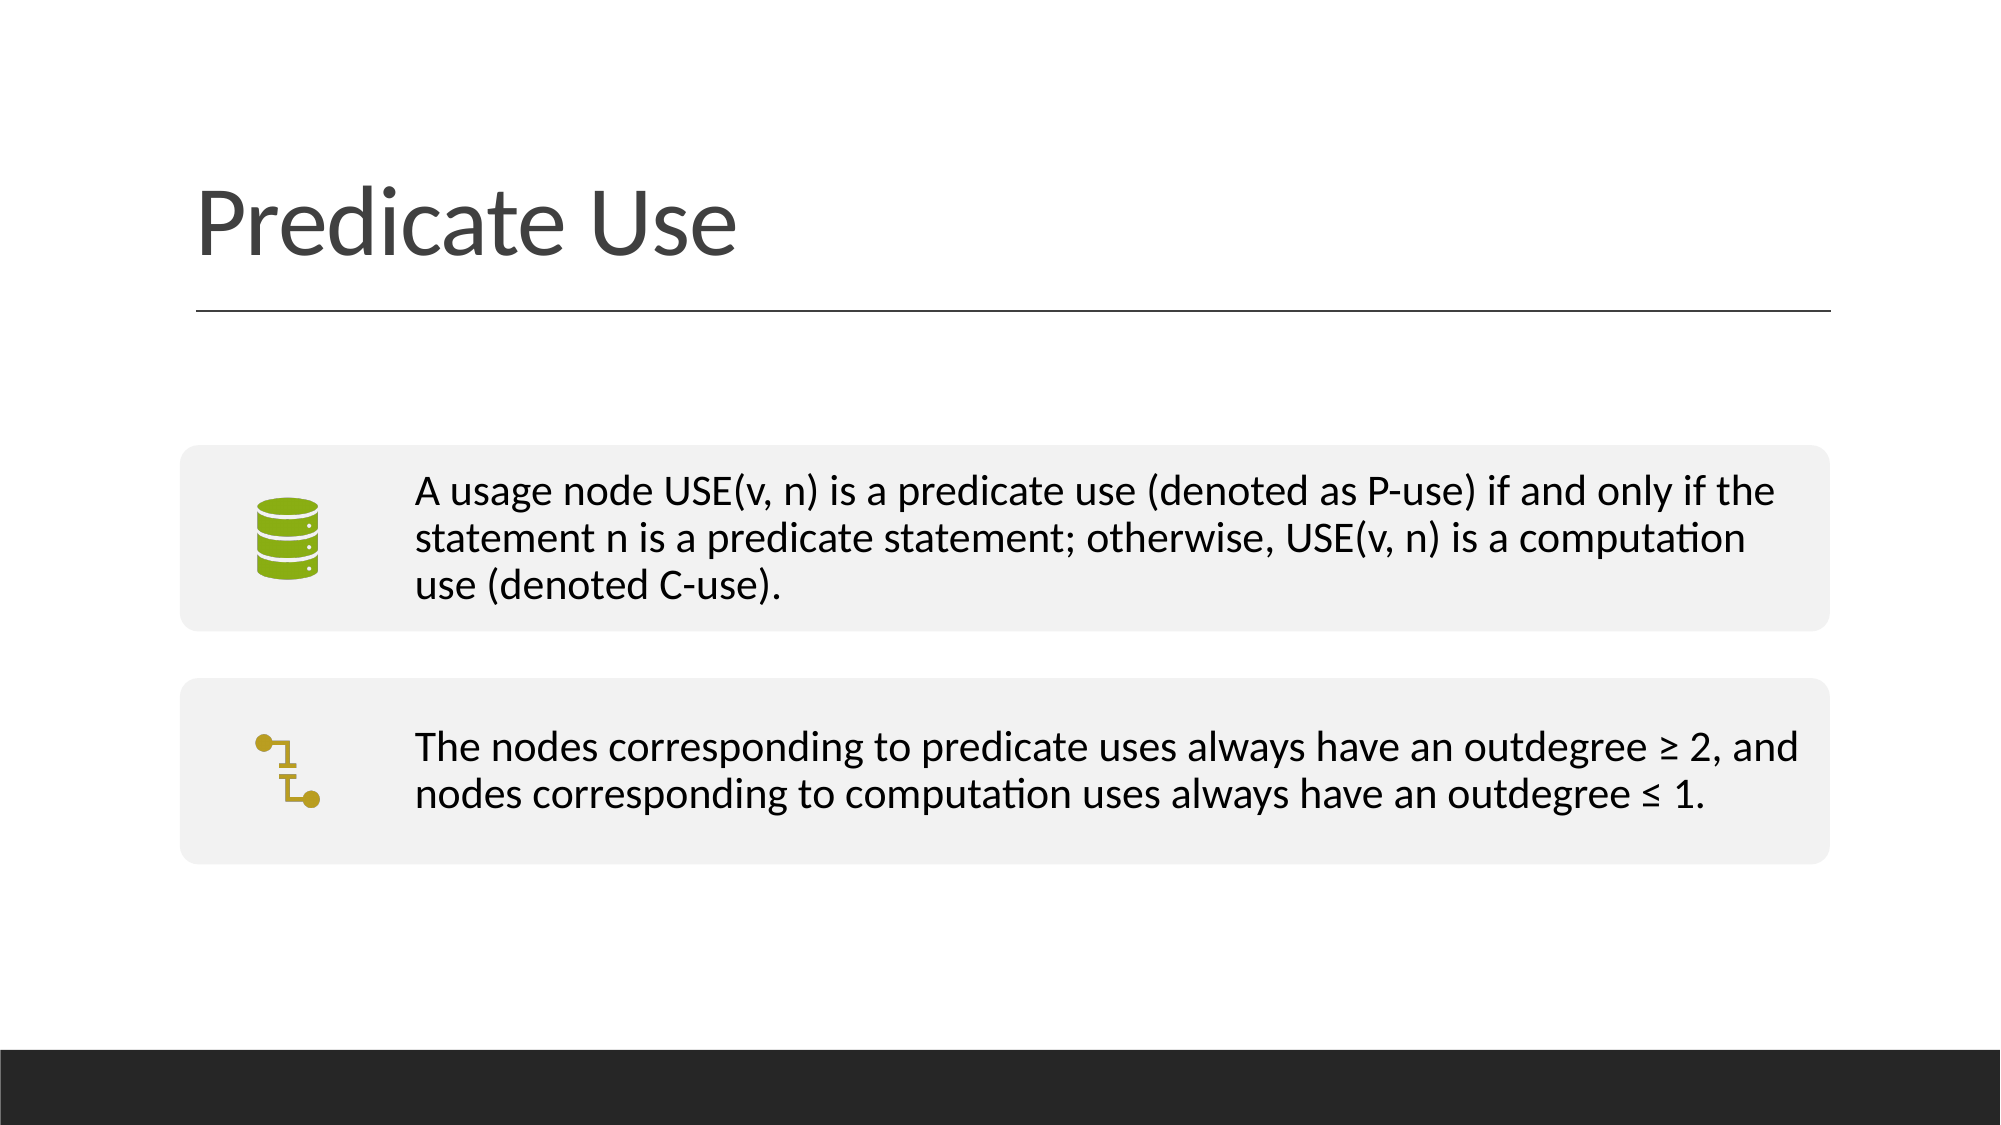

# Predicate Use
A usage node USE(v, n) is a predicate use (denoted as P-use) if and only if the statement n is a predicate statement; otherwise, USE(v, n) is a computation use (denoted C-use).
The nodes corresponding to predicate uses always have an outdegree ≥ 2, and nodes corresponding to computation uses always have an outdegree ≤ 1.